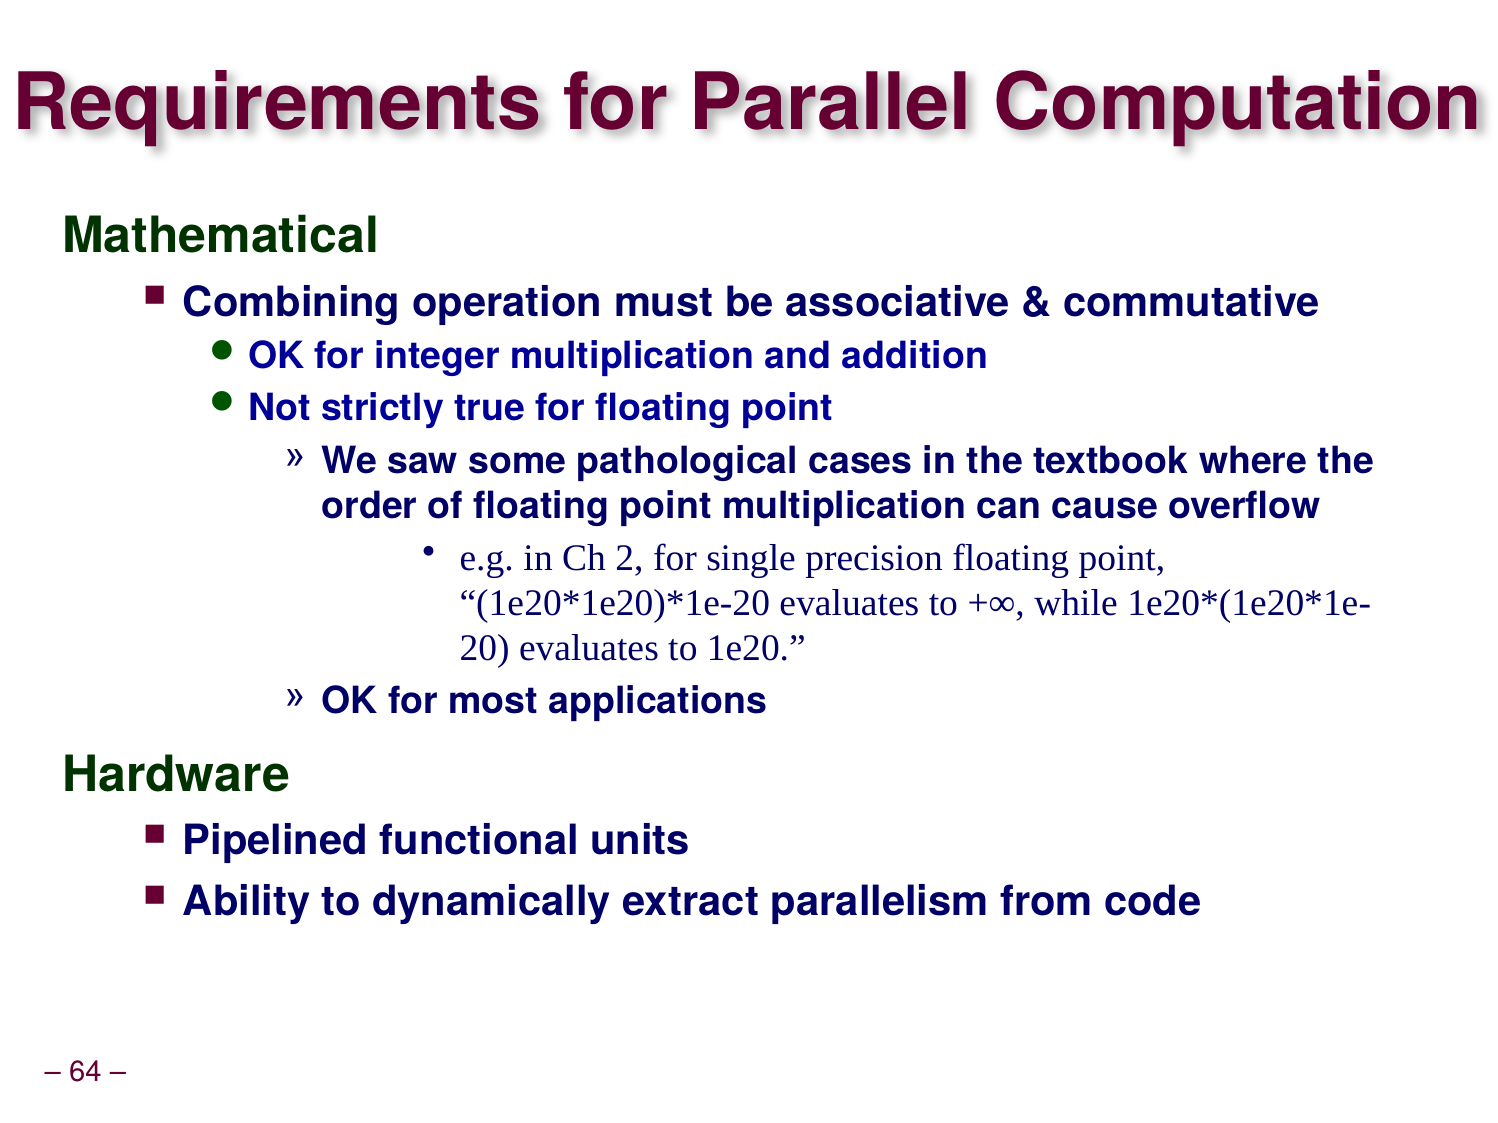

# Requirements for Parallel Computation
Mathematical
Combining operation must be associative & commutative
OK for integer multiplication and addition
Not strictly true for floating point
We saw some pathological cases in the textbook where the order of floating point multiplication can cause overflow
e.g. in Ch 2, for single precision floating point, “(1e20*1e20)*1e-20 evaluates to +∞, while 1e20*(1e20*1e-20) evaluates to 1e20.”
OK for most applications
Hardware
Pipelined functional units
Ability to dynamically extract parallelism from code